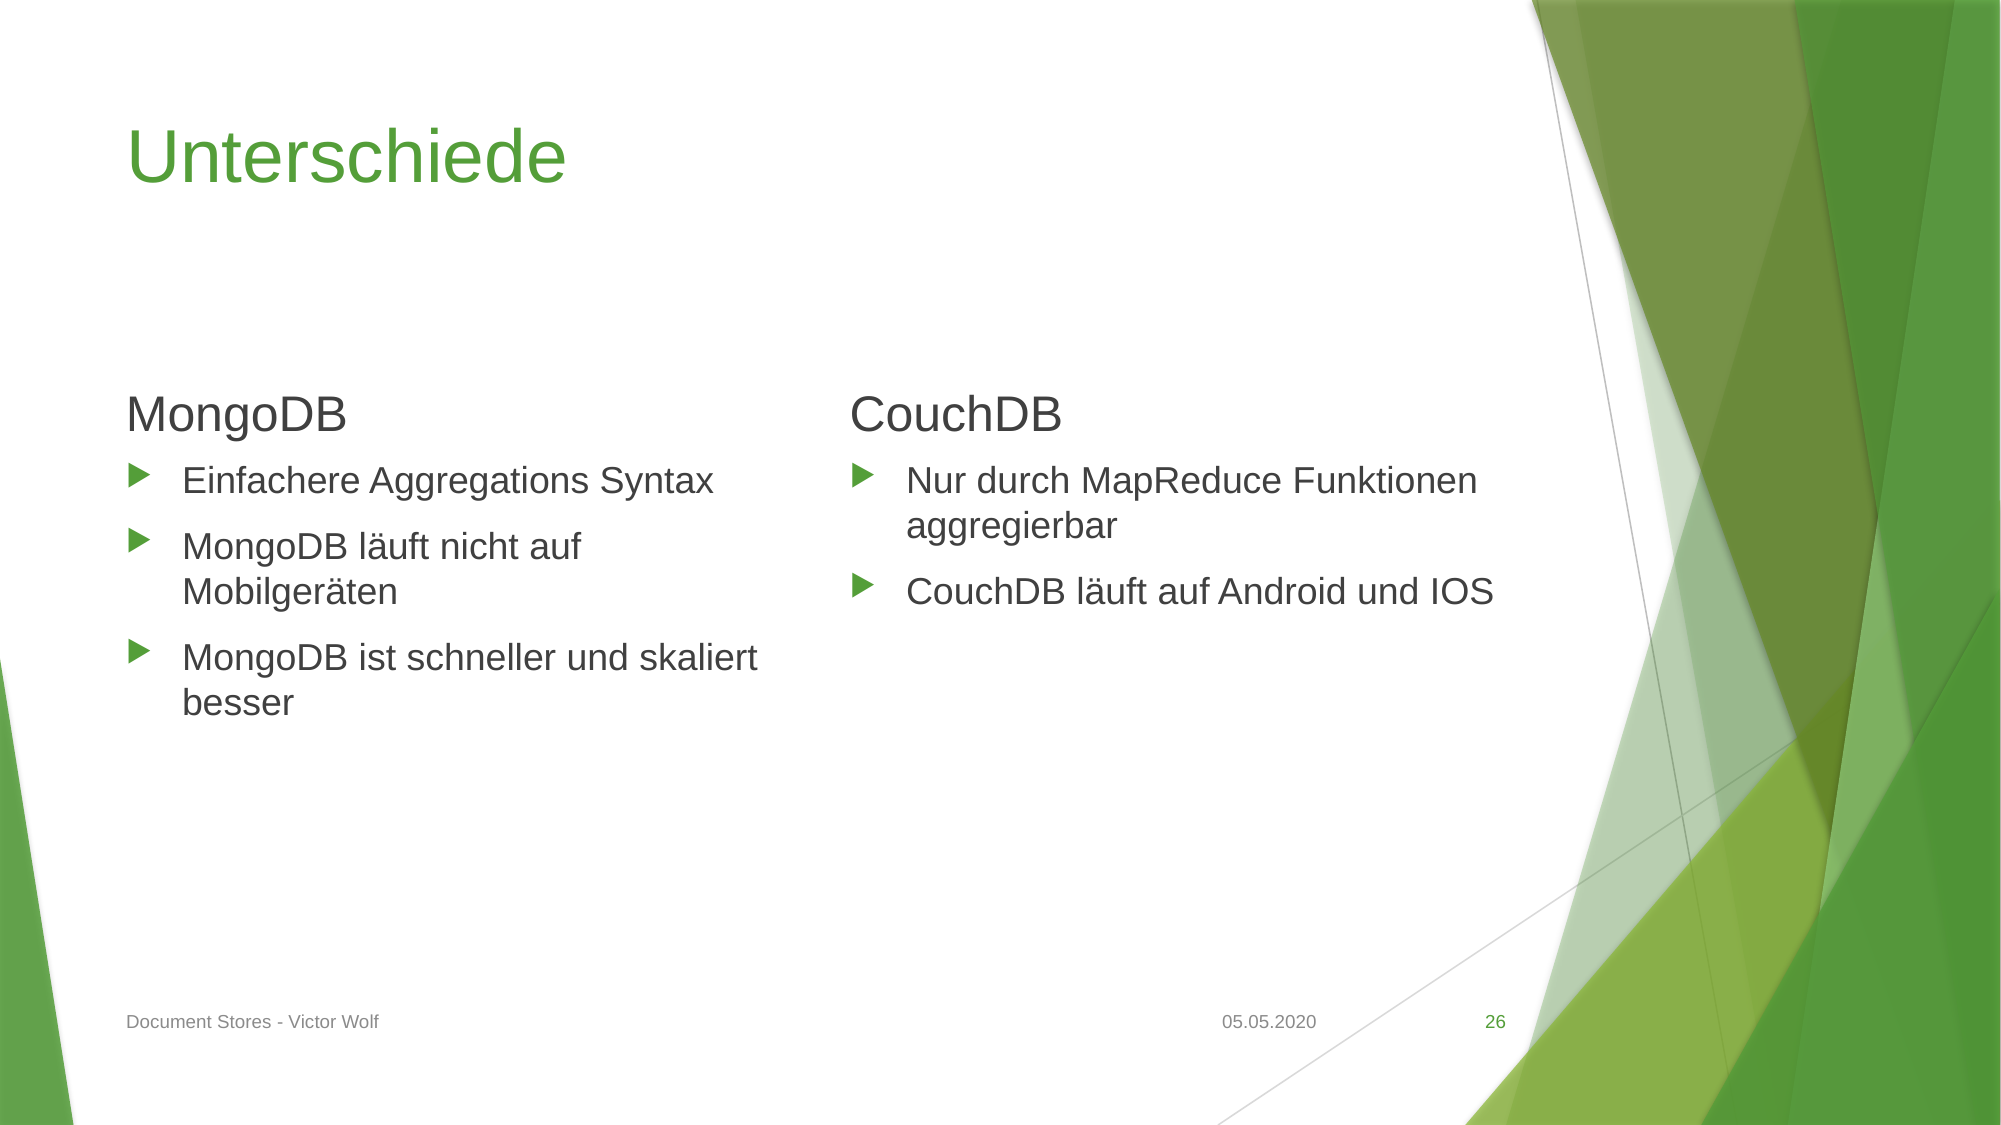

# Unterschiede
MongoDB
CouchDB
Einfachere Aggregations Syntax
MongoDB läuft nicht auf Mobilgeräten
MongoDB ist schneller und skaliert besser
Nur durch MapReduce Funktionen aggregierbar
CouchDB läuft auf Android und IOS
Document Stores - Victor Wolf
05.05.2020
26